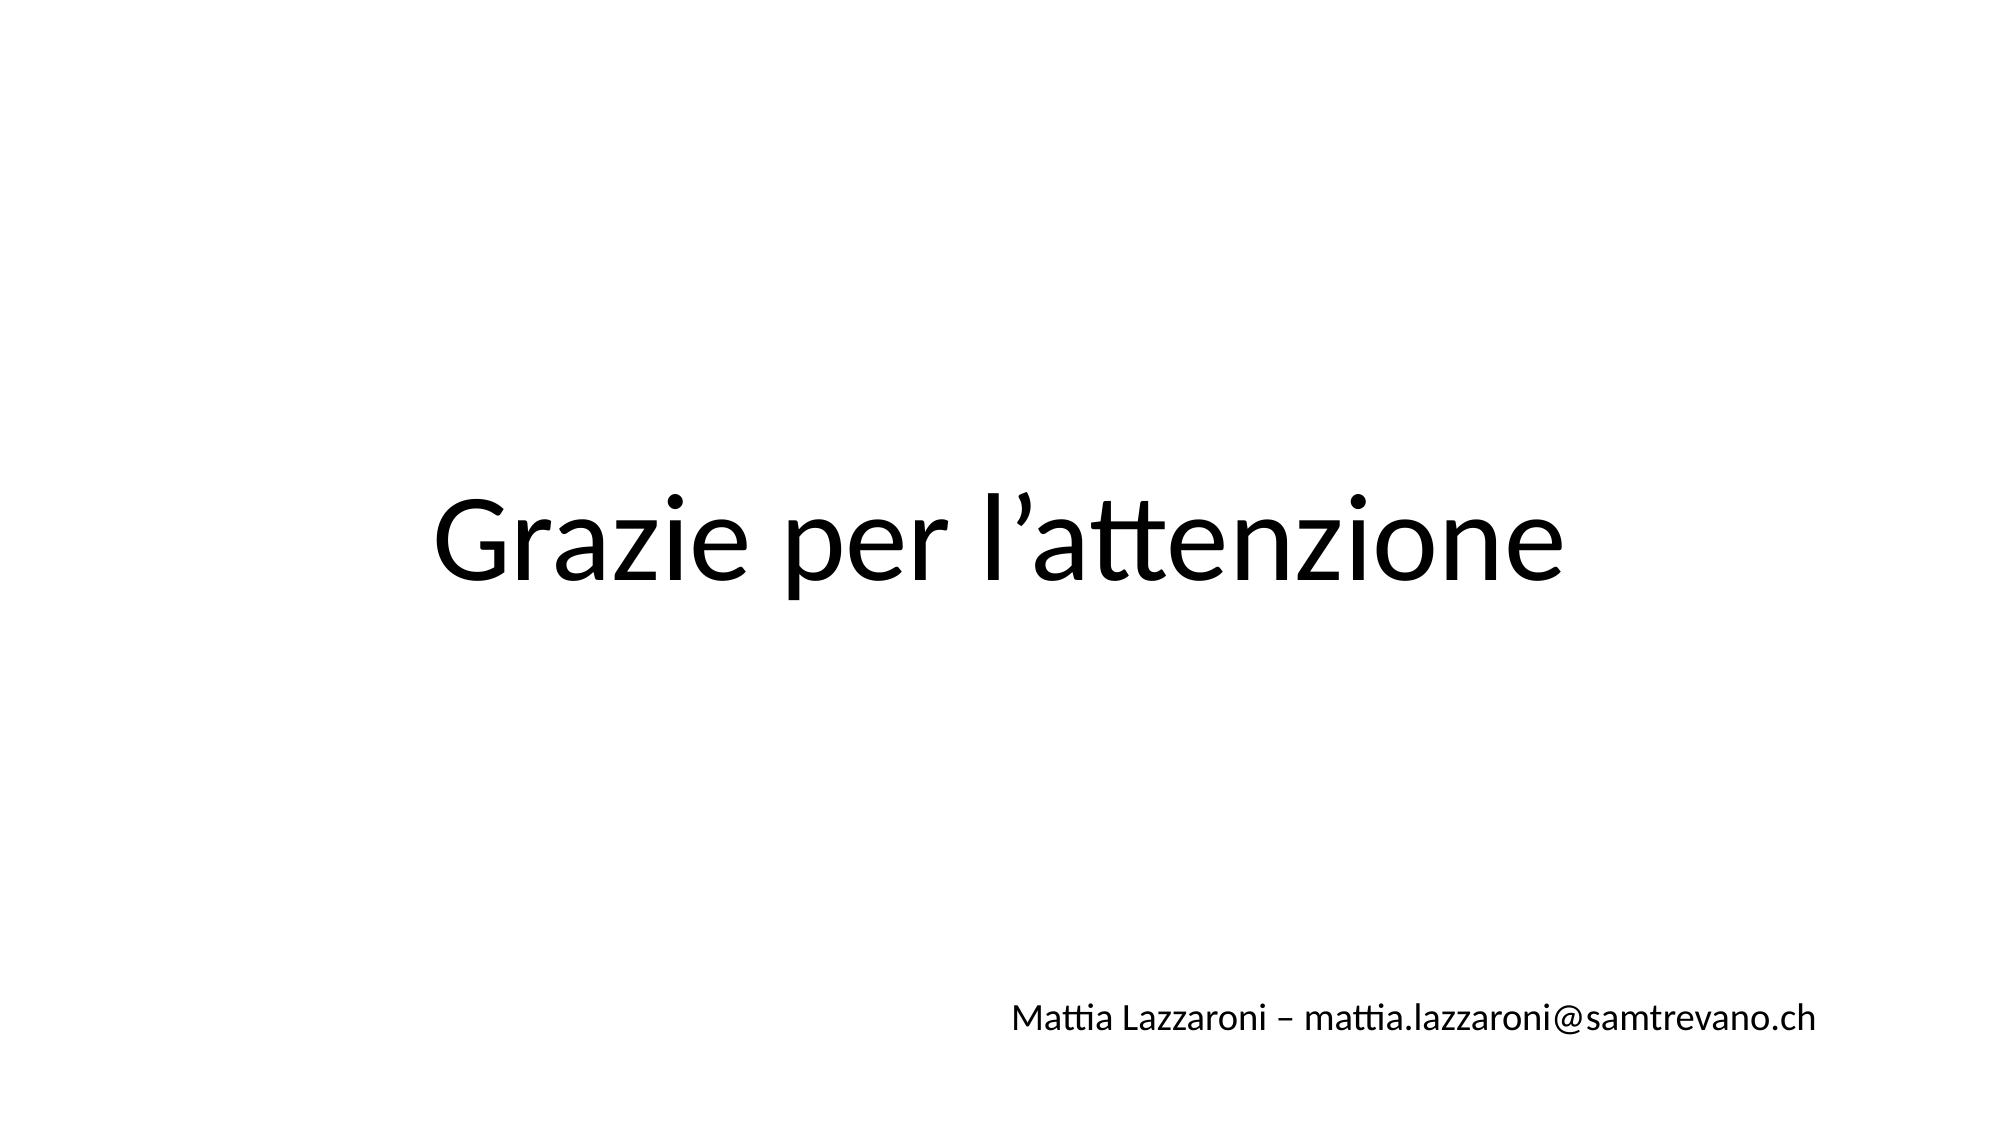

# Grazie per l’attenzione
Mattia Lazzaroni – mattia.lazzaroni@samtrevano.ch